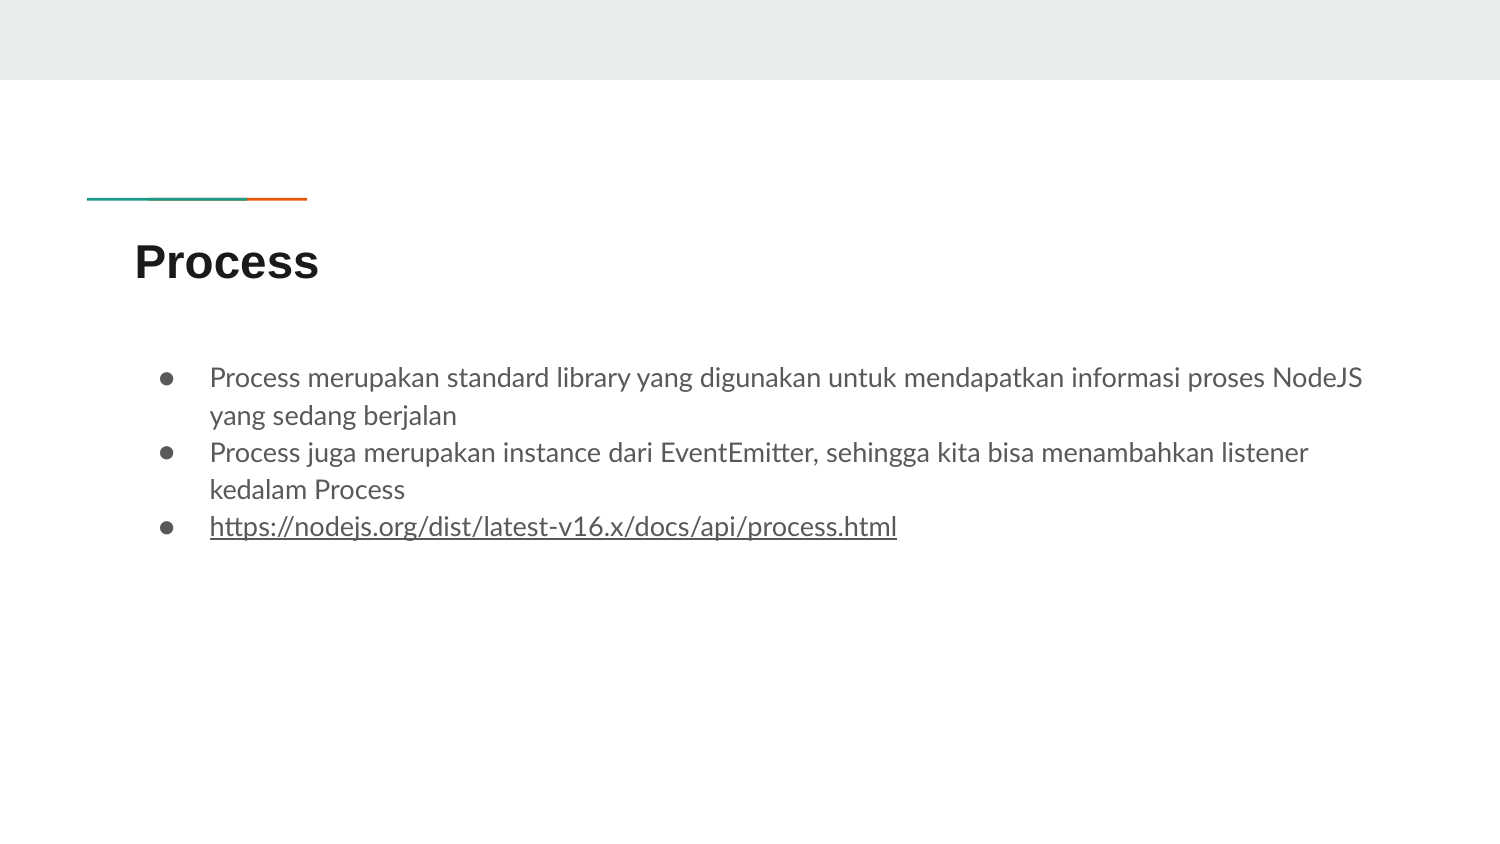

# Process
Process merupakan standard library yang digunakan untuk mendapatkan informasi proses NodeJS yang sedang berjalan
Process juga merupakan instance dari EventEmitter, sehingga kita bisa menambahkan listener kedalam Process
https://nodejs.org/dist/latest-v16.x/docs/api/process.html